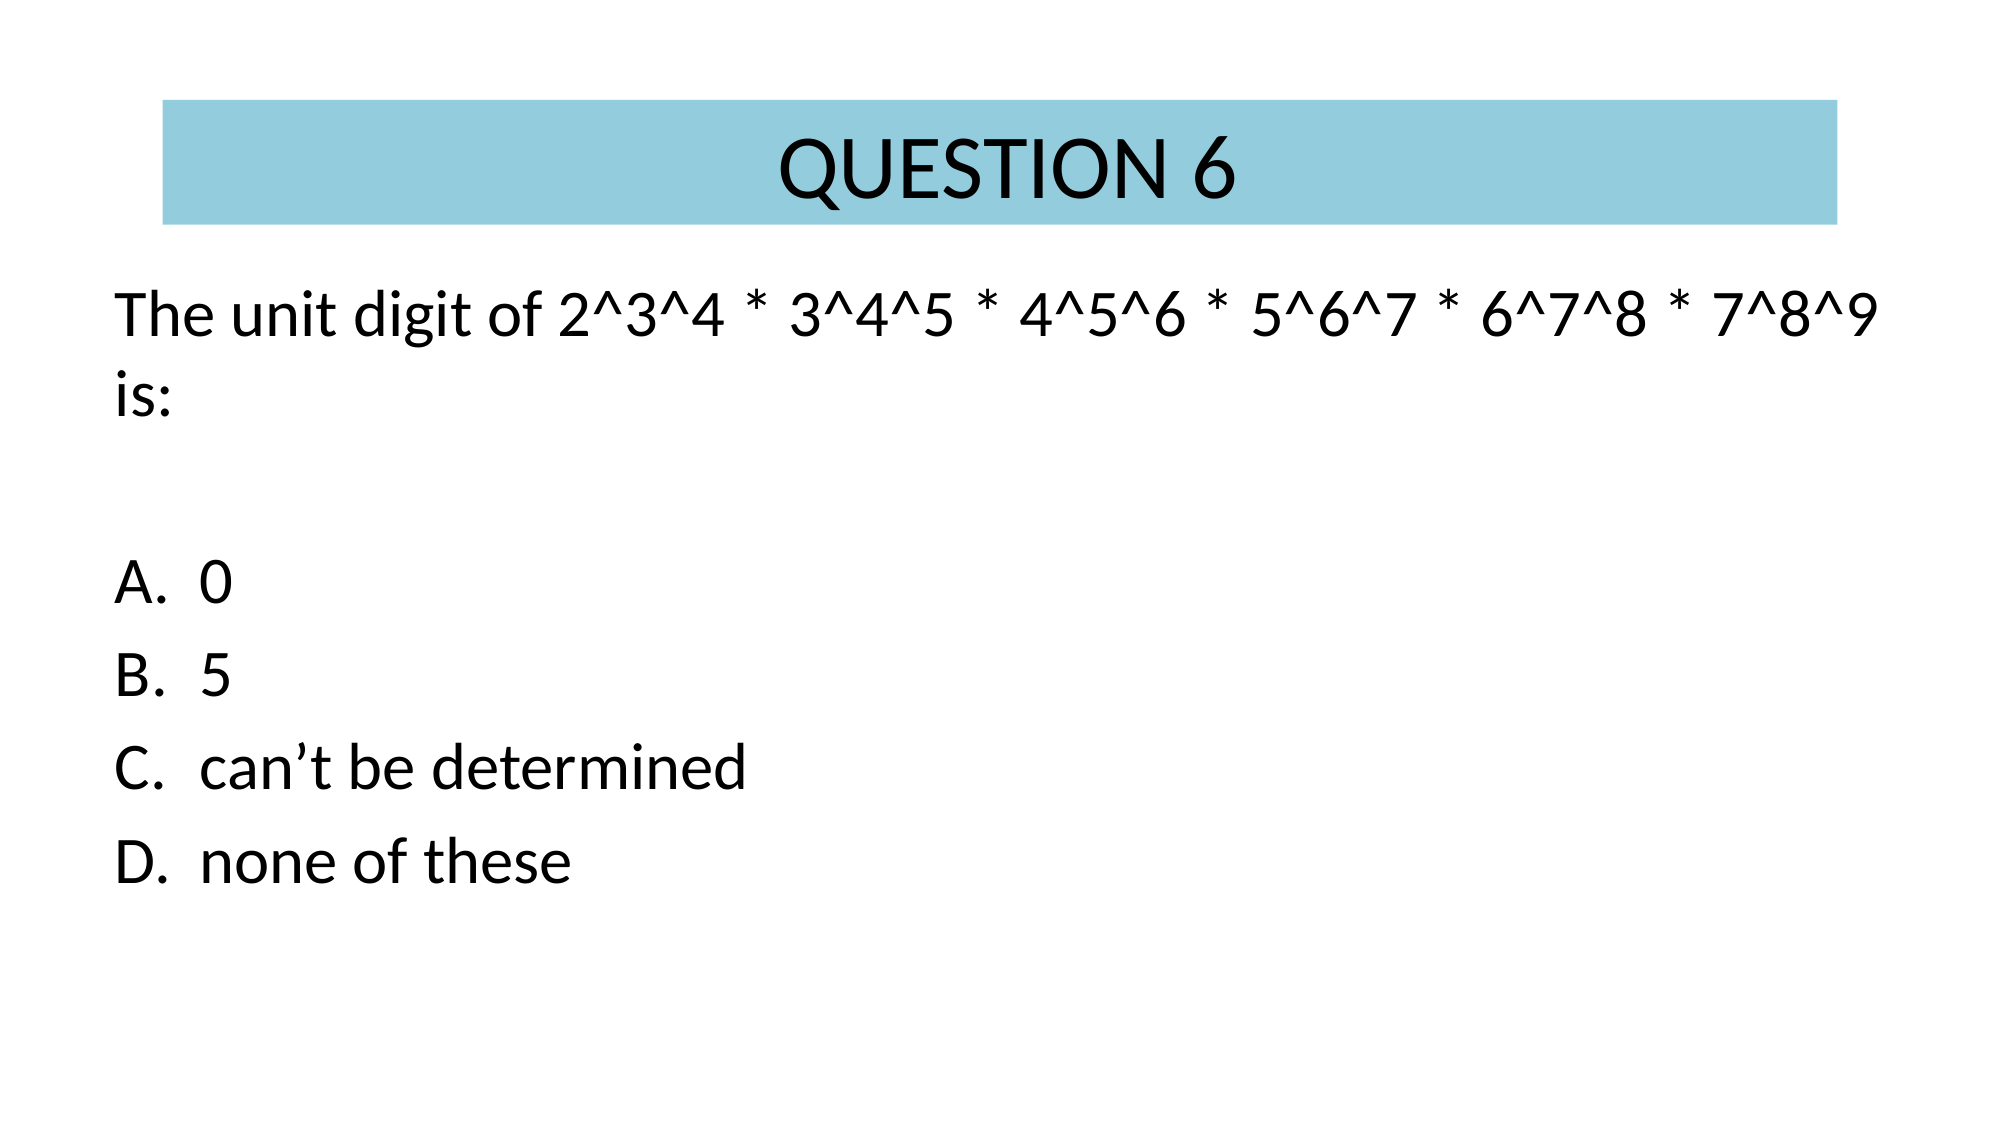

QUESTION 6
The unit digit of 2^3^4 * 3^4^5 * 4^5^6 * 5^6^7 * 6^7^8 * 7^8^9 is:

0
5
can’t be determined
none of these